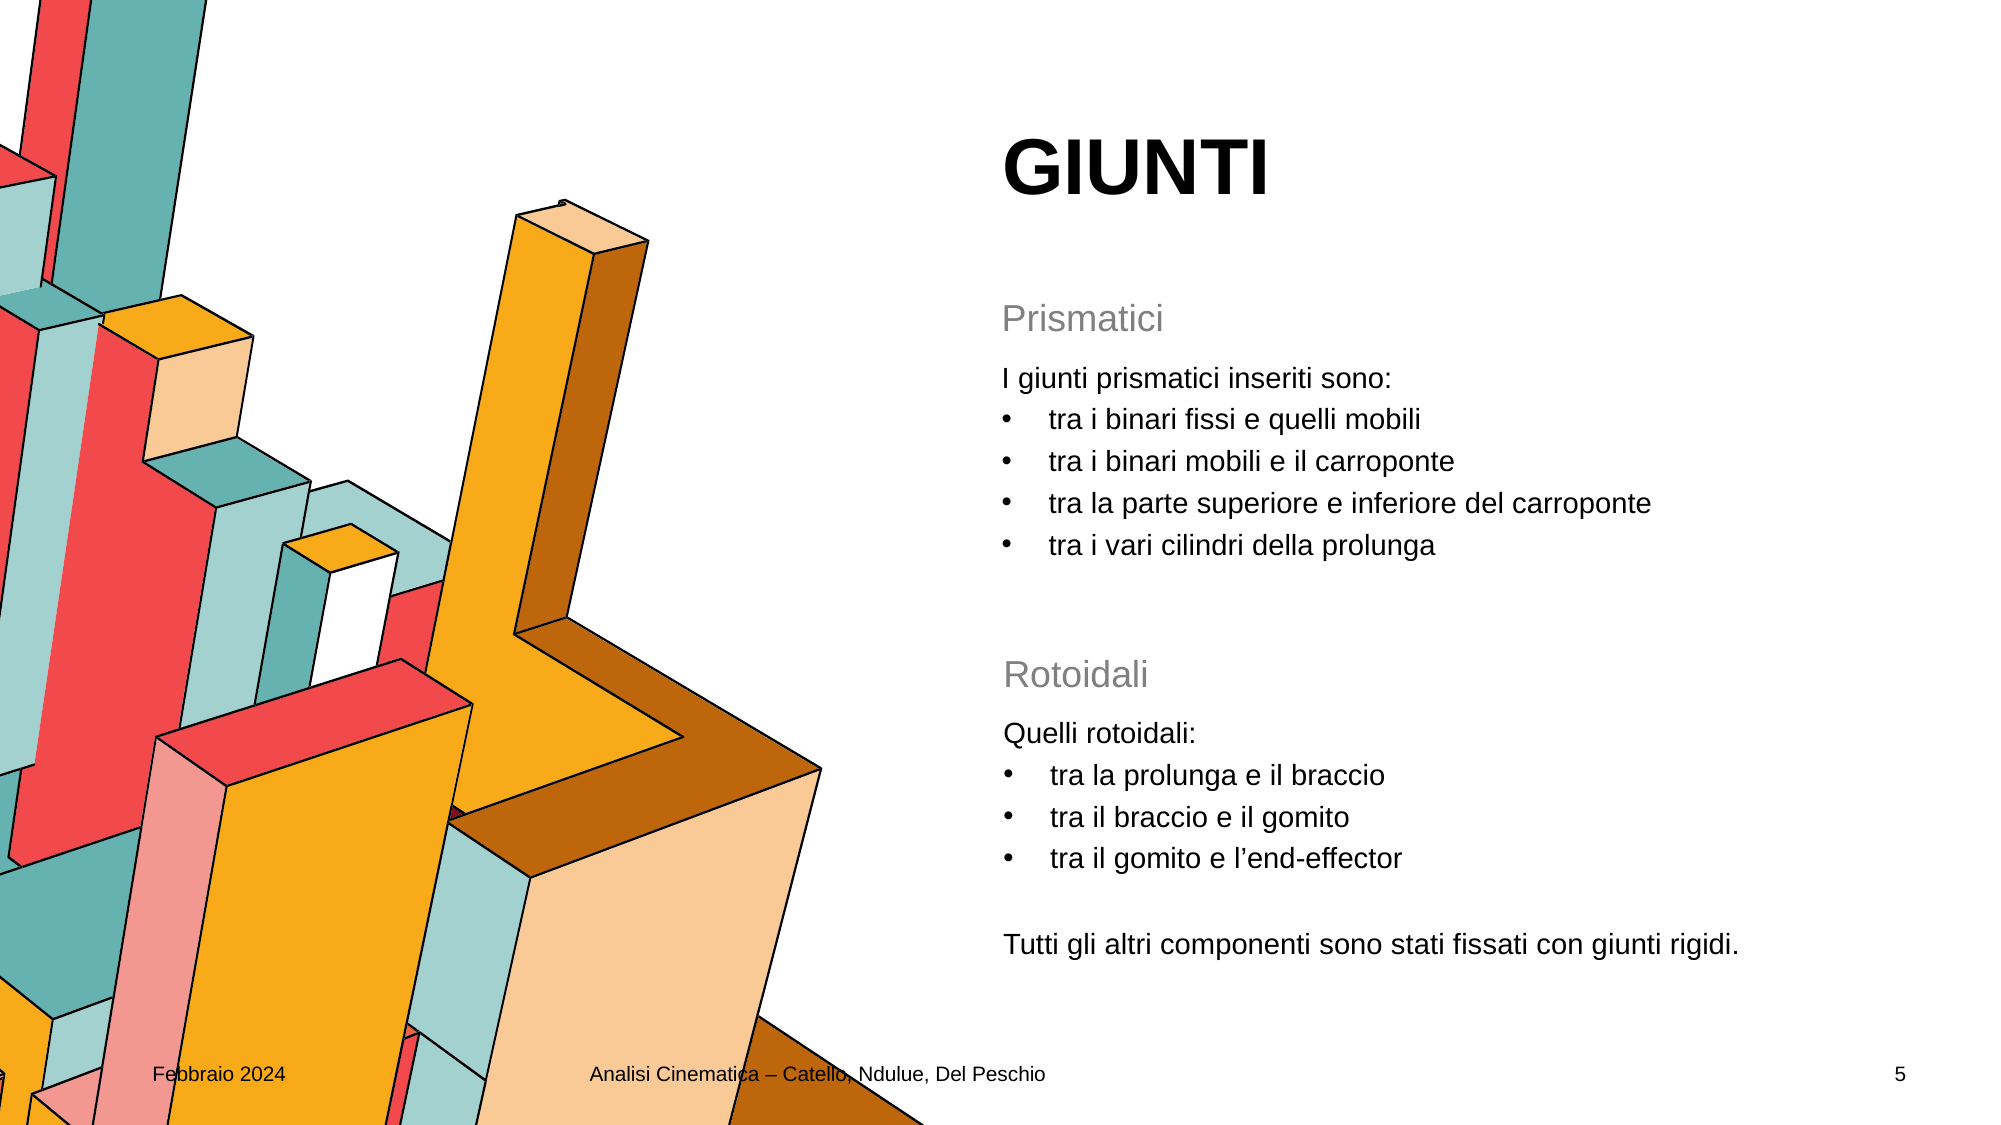

# GIUNTI
Prismatici
I giunti prismatici inseriti sono:
tra i binari fissi e quelli mobili
tra i binari mobili e il carroponte
tra la parte superiore e inferiore del carroponte
tra i vari cilindri della prolunga
Rotoidali
Quelli rotoidali:
tra la prolunga e il braccio
tra il braccio e il gomito
tra il gomito e l’end-effector
Tutti gli altri componenti sono stati fissati con giunti rigidi.
Febbraio 2024
Analisi Cinematica – Catello, Ndulue, Del Peschio
5